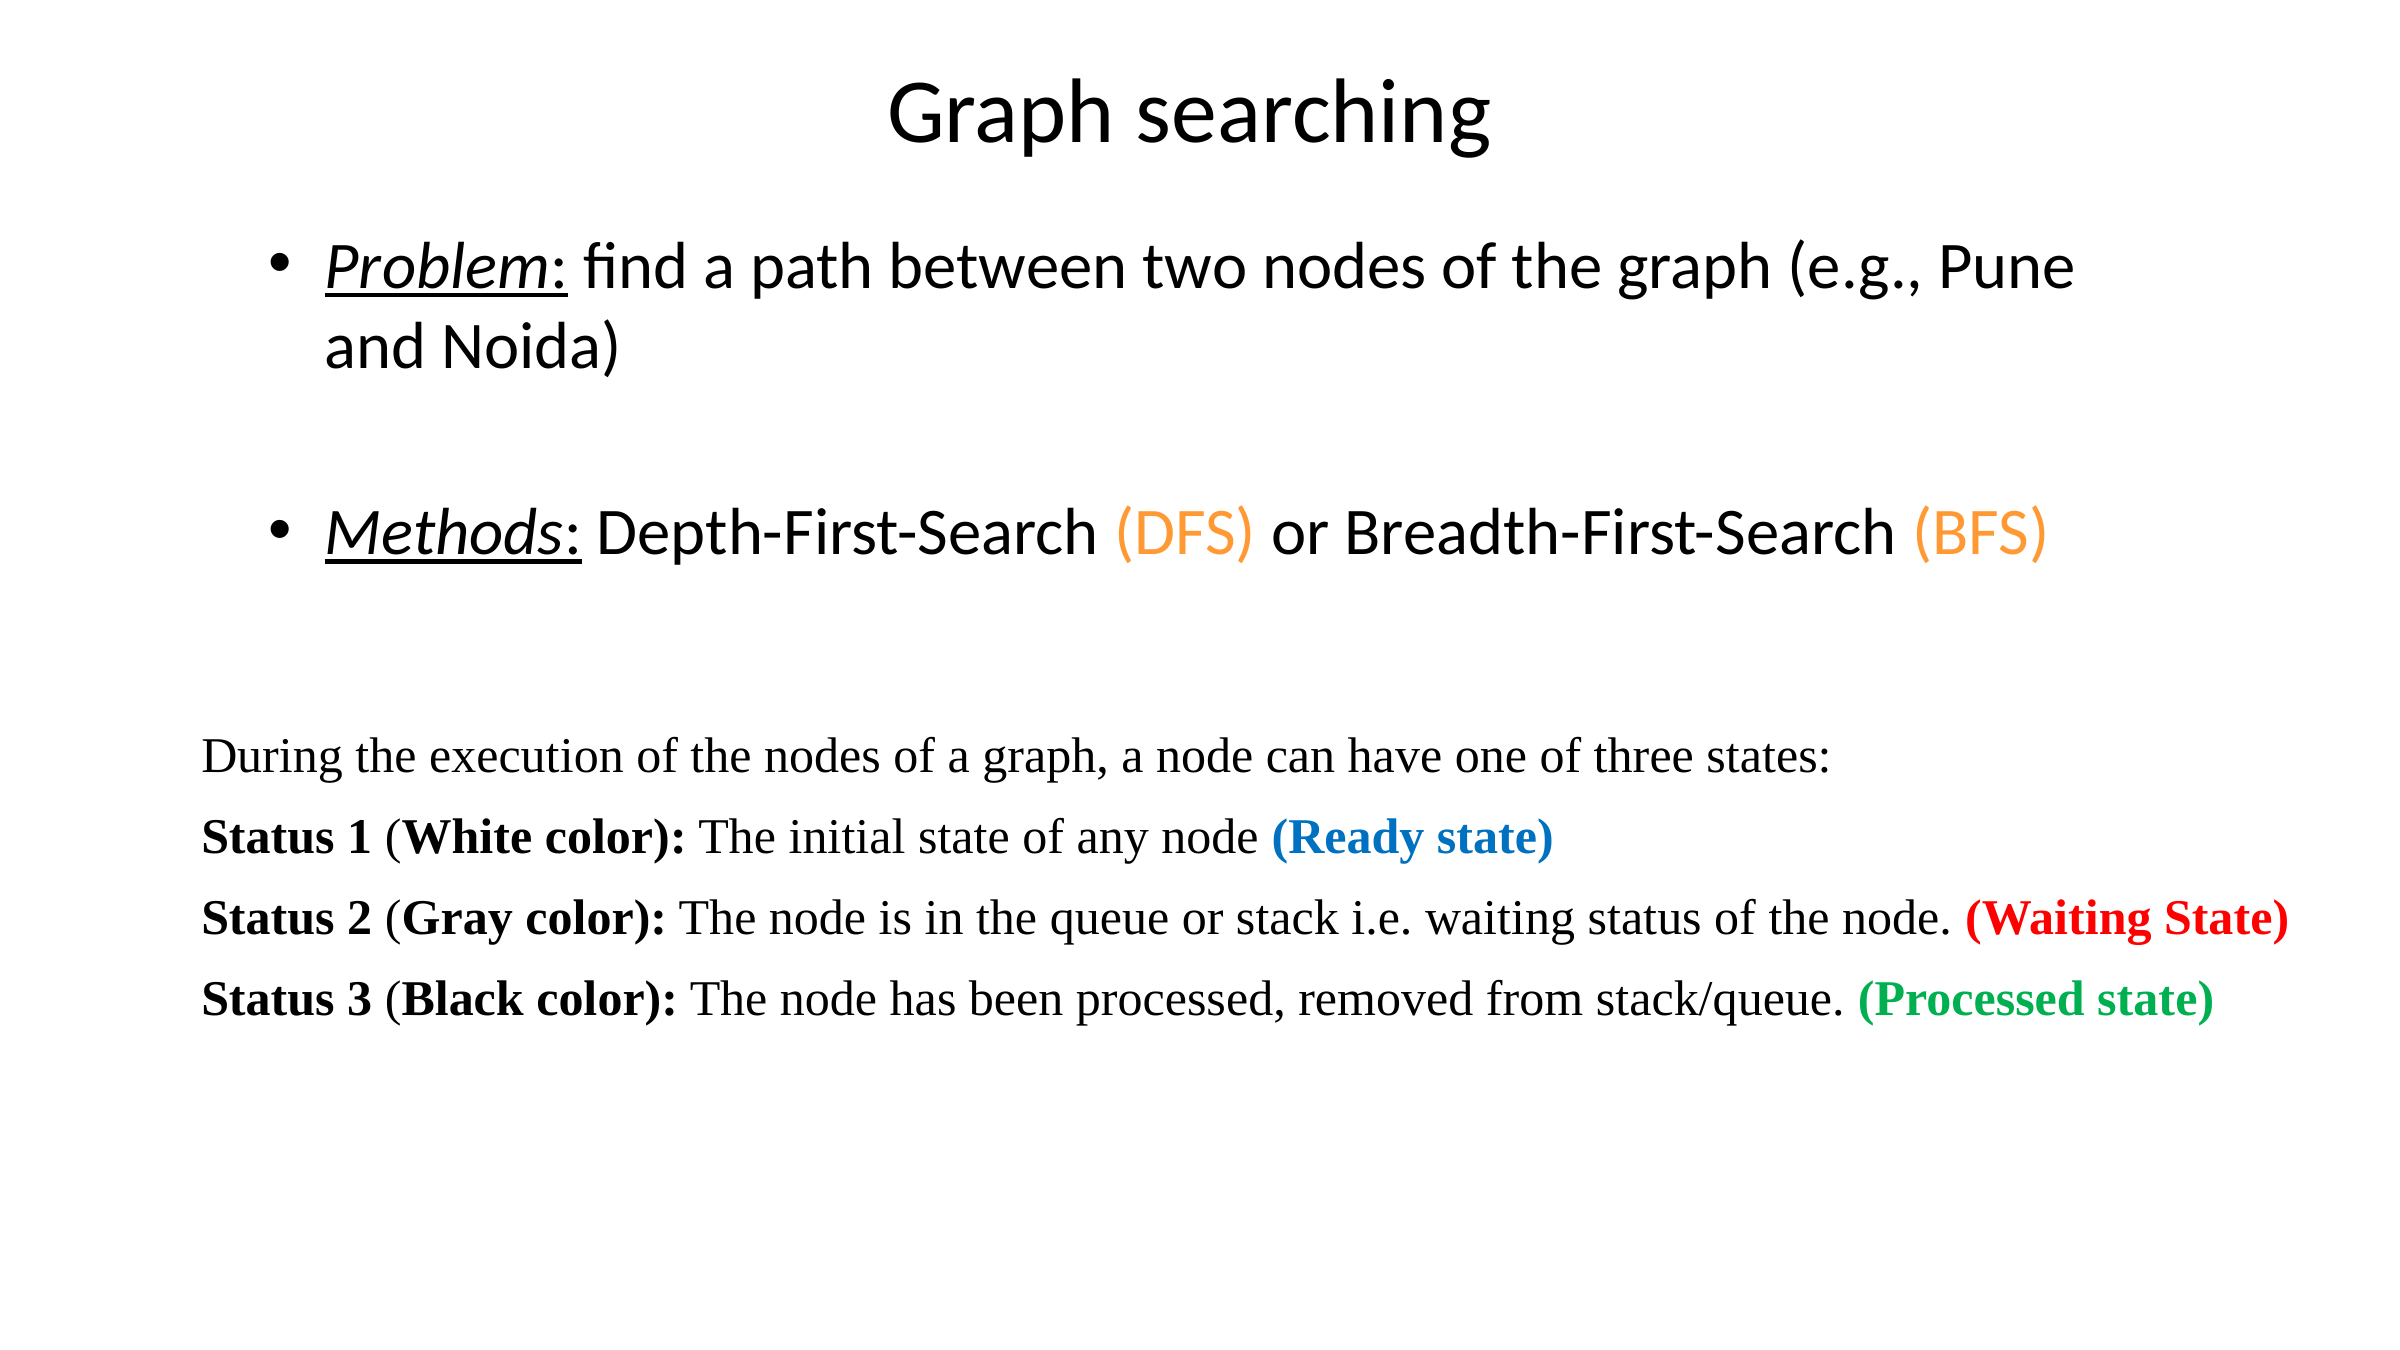

# Graph searching
Problem: find a path between two nodes of the graph (e.g., Pune  and Noida)

Methods: Depth-First-Search (DFS) or Breadth-First-Search (BFS)
During the execution of the nodes of a graph, a node can have one of three states:
Status 1 (White color): The initial state of any node (Ready state)
Status 2 (Gray color): The node is in the queue or stack i.e. waiting status of the node. (Waiting State)
Status 3 (Black color): The node has been processed, removed from stack/queue. (Processed state)